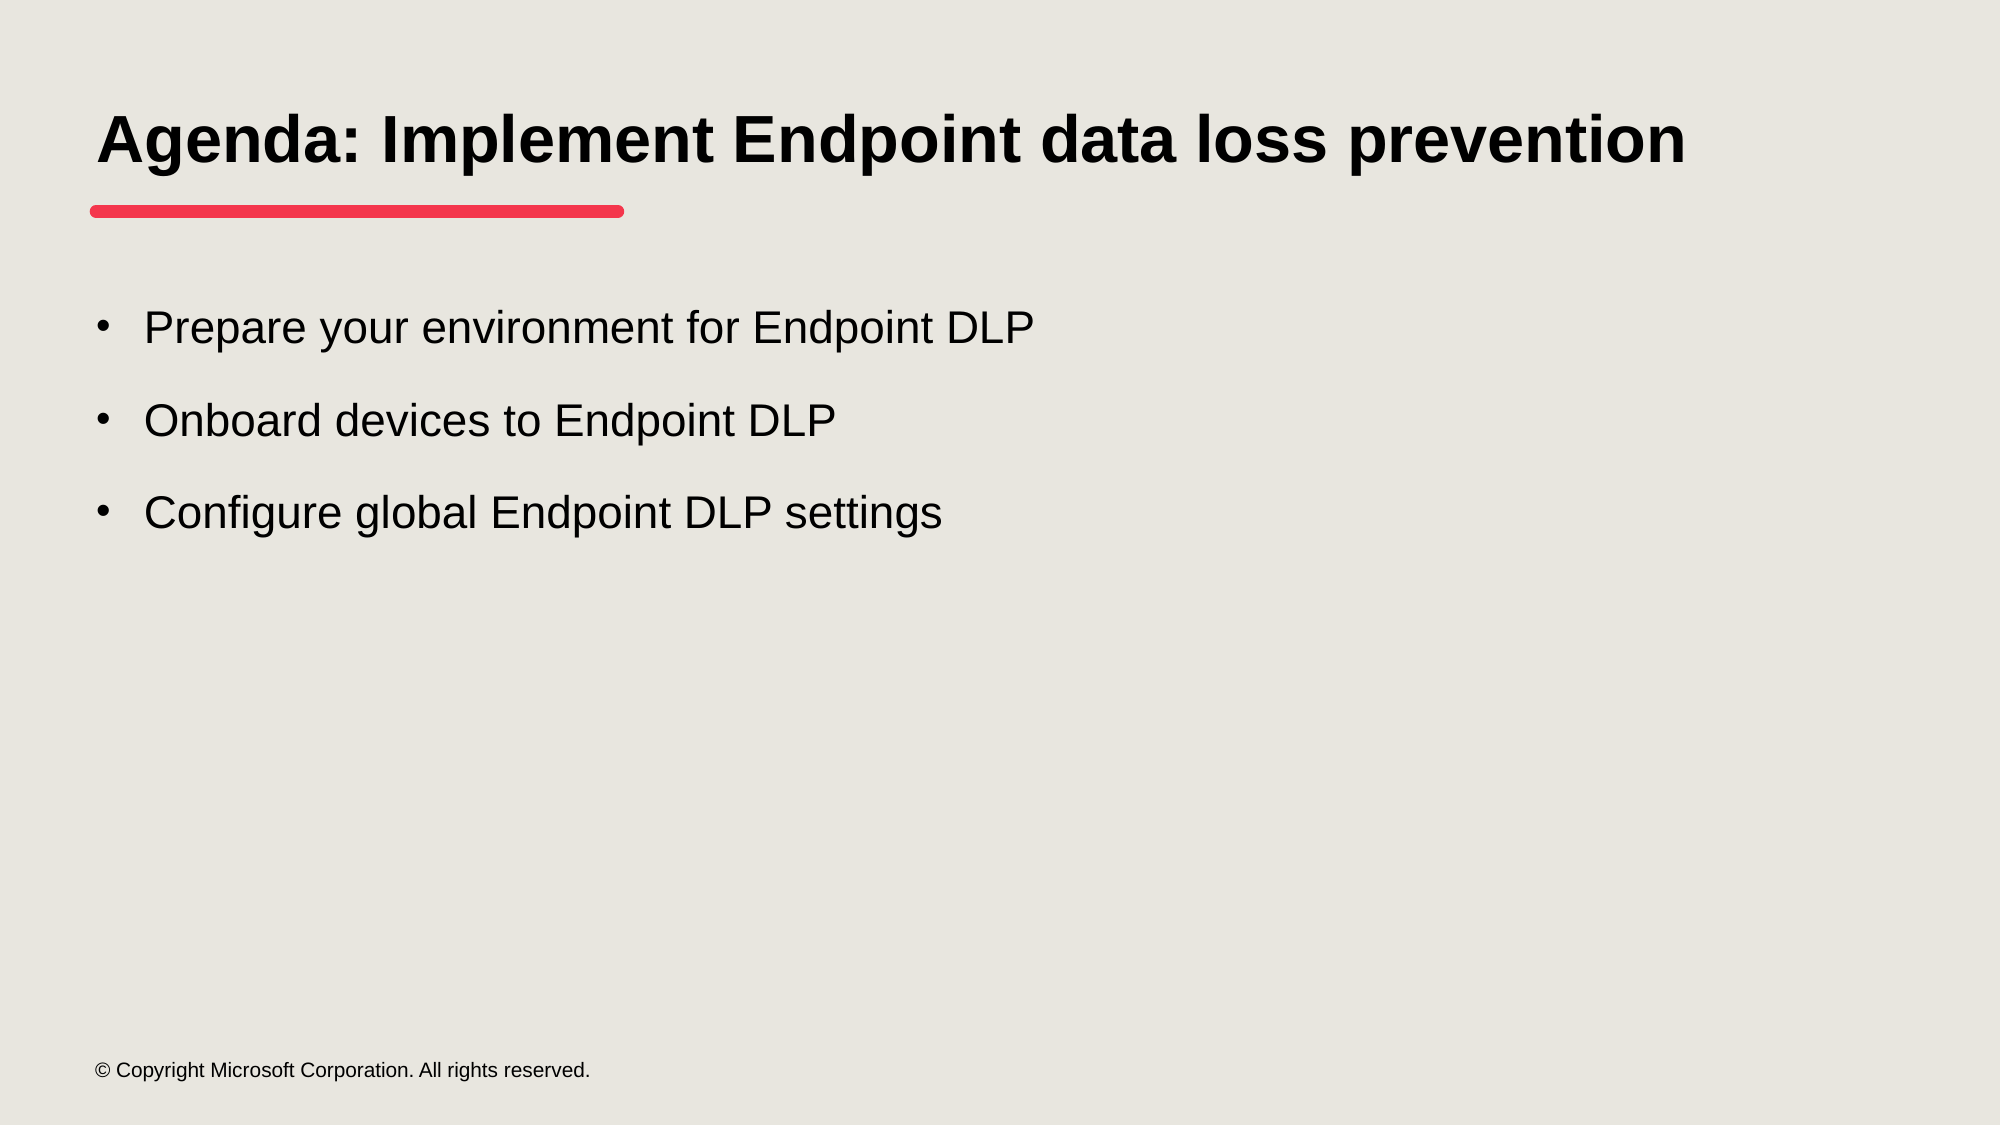

# Agenda: Implement Endpoint data loss prevention
Prepare your environment for Endpoint DLP
Onboard devices to Endpoint DLP
Configure global Endpoint DLP settings